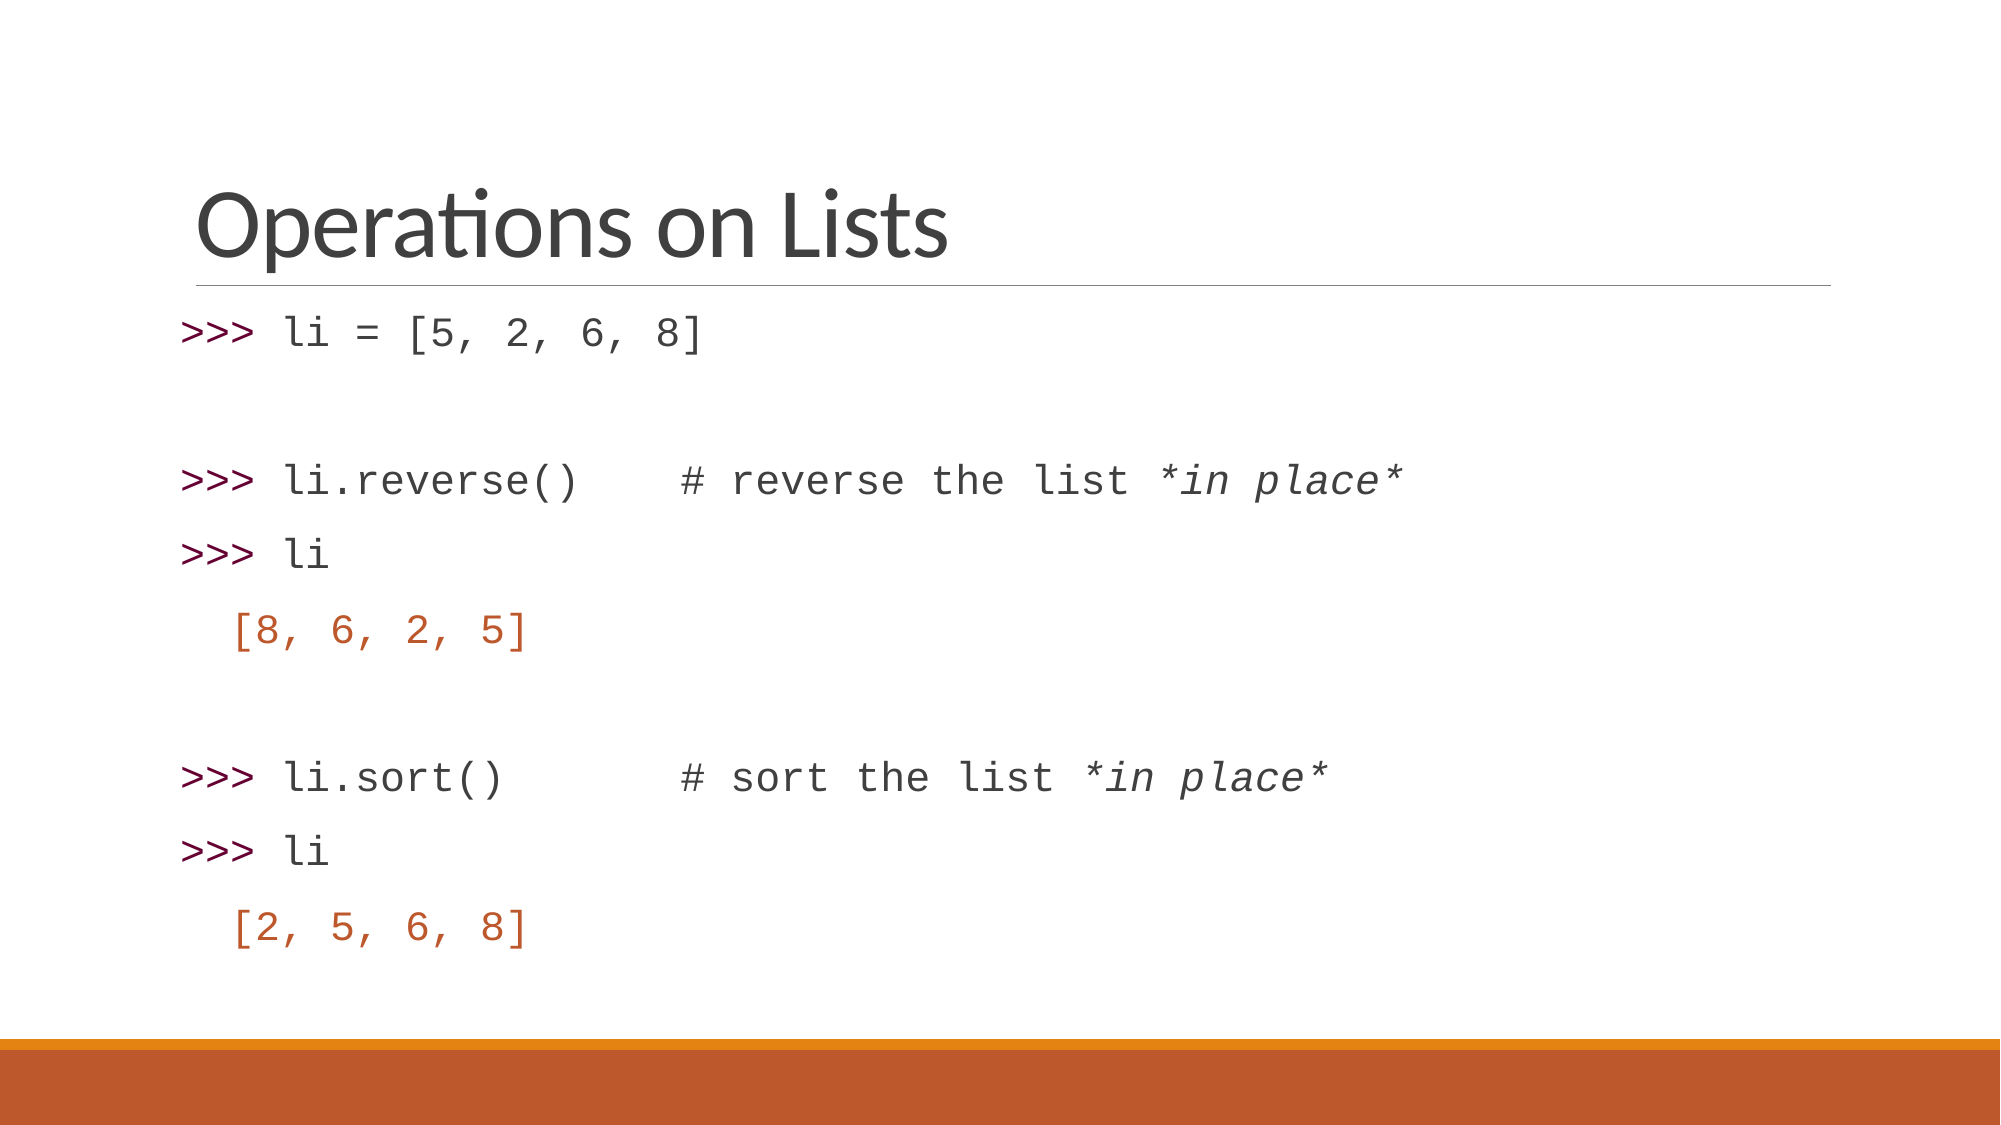

# Operations on Lists
>>> li = [5, 2, 6, 8]

>>> li.reverse()    # reverse the list *in place*
>>> li
  [8, 6, 2, 5]

>>> li.sort()       # sort the list *in place*
>>> li
  [2, 5, 6, 8]